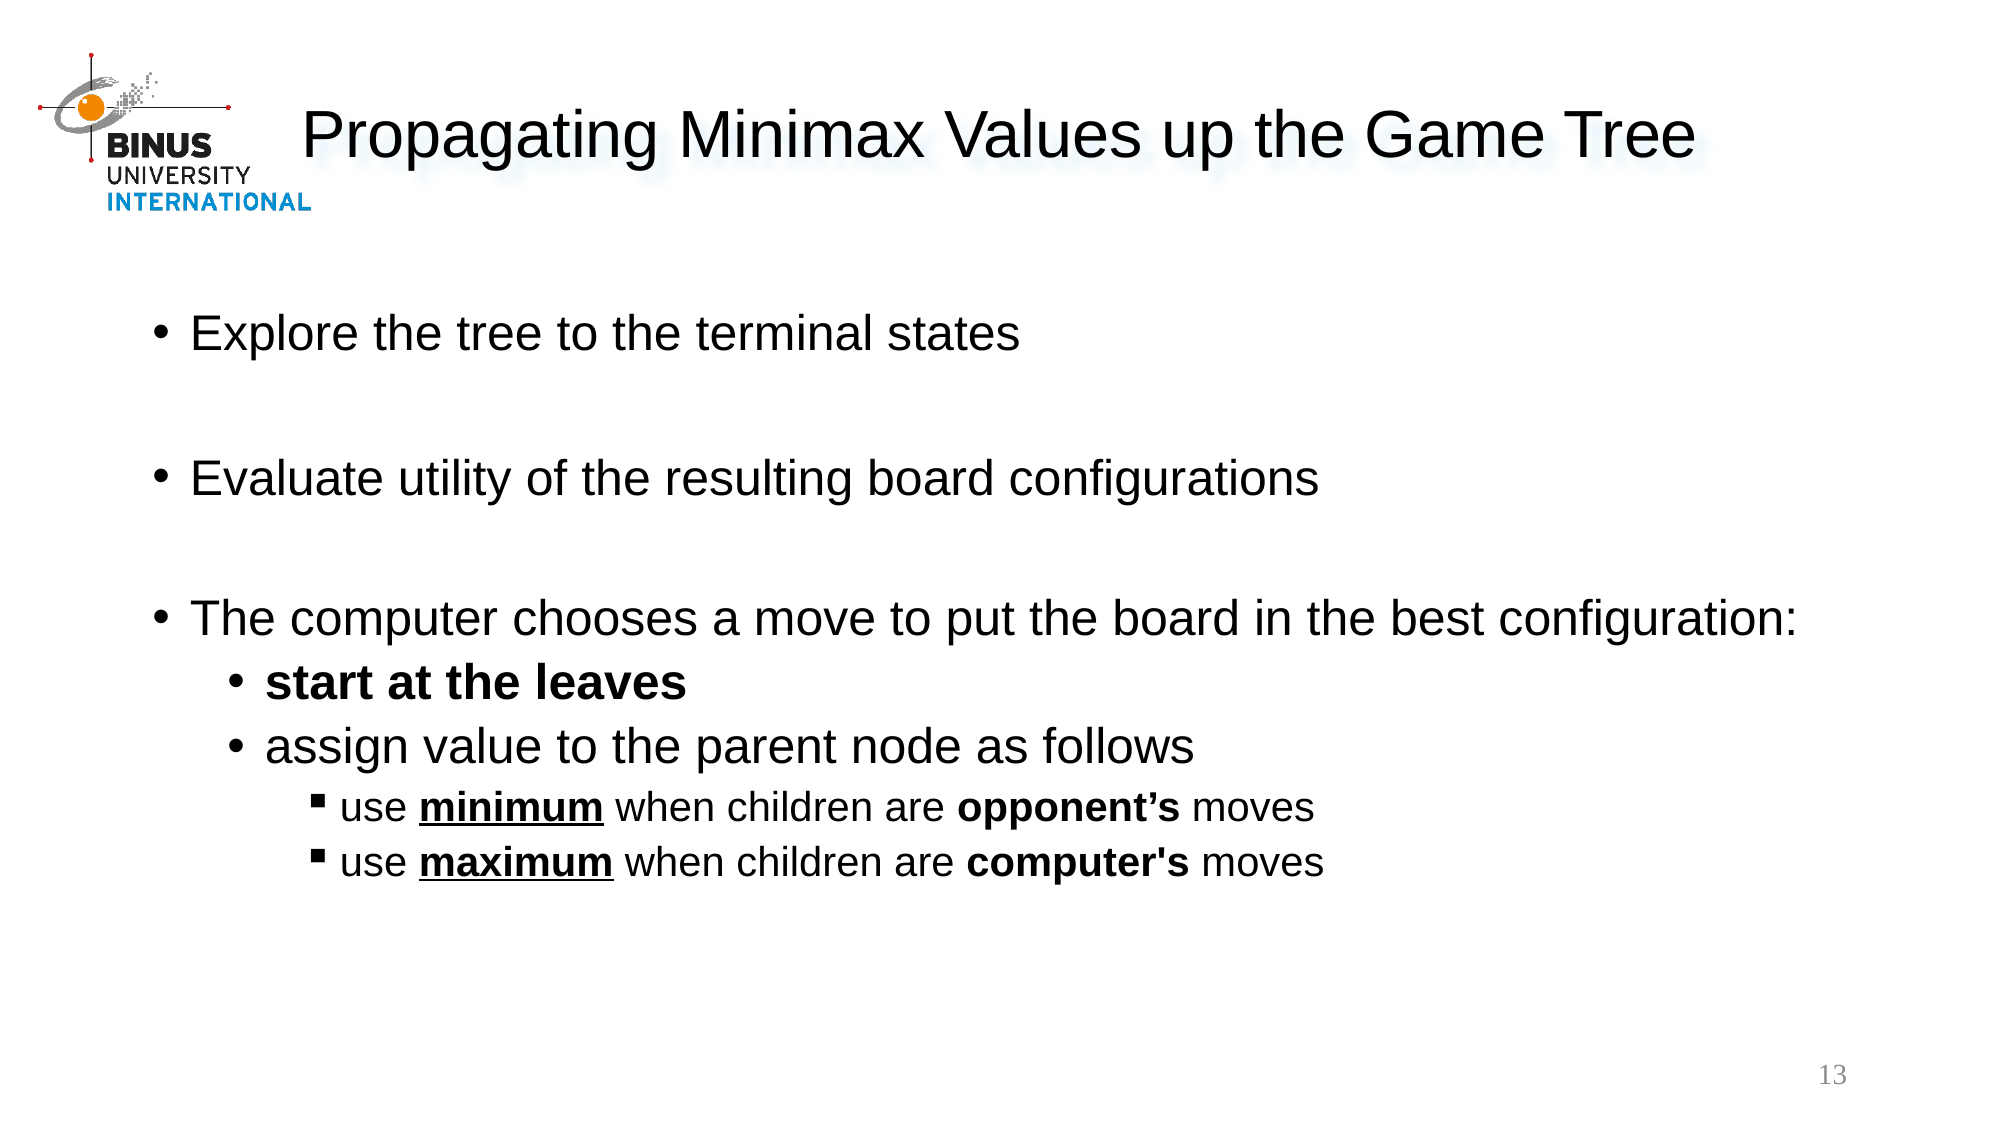

Propagating Minimax Values up the Game Tree
Explore the tree to the terminal states

Evaluate utility of the resulting board configurations

The computer chooses a move to put the board in the best configuration:
start at the leaves
assign value to the parent node as follows
use minimum when children are opponent’s moves
use maximum when children are computer's moves
13